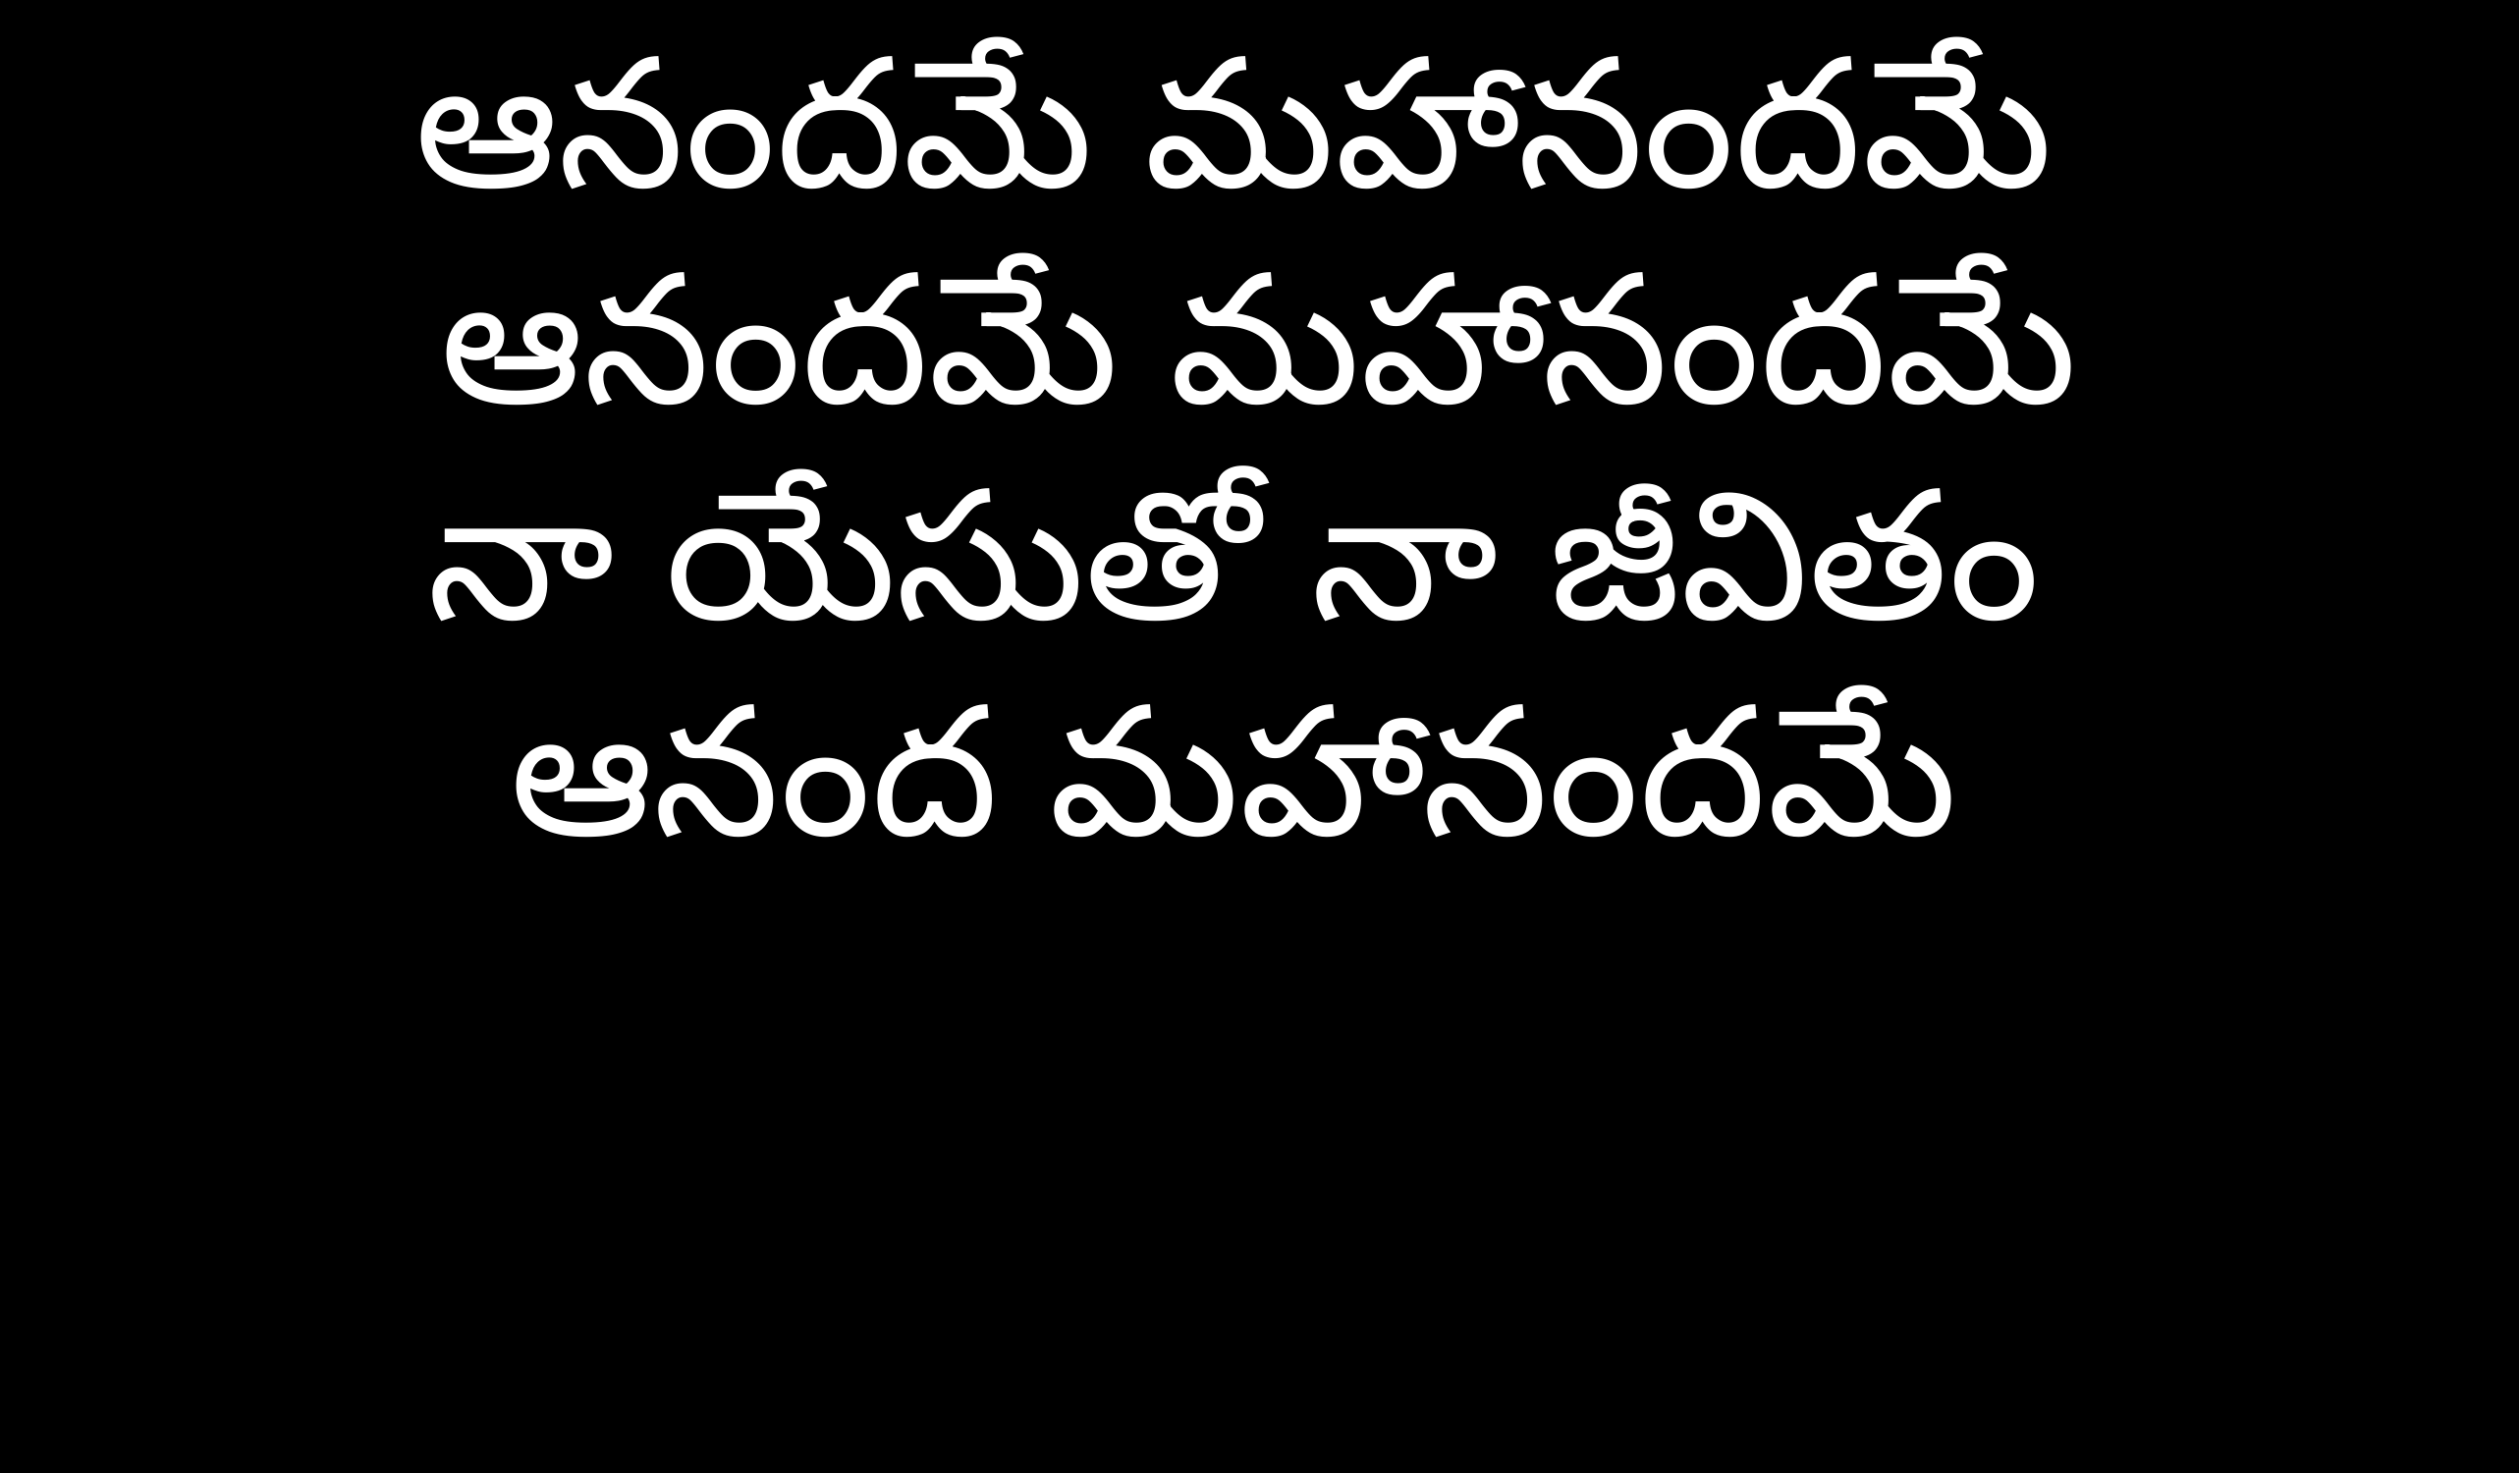

ఆనందమే మహానందమే
 ఆనందమే మహానందమే
నా యేసుతో నా జీవితం
ఆనంద మహానందమే